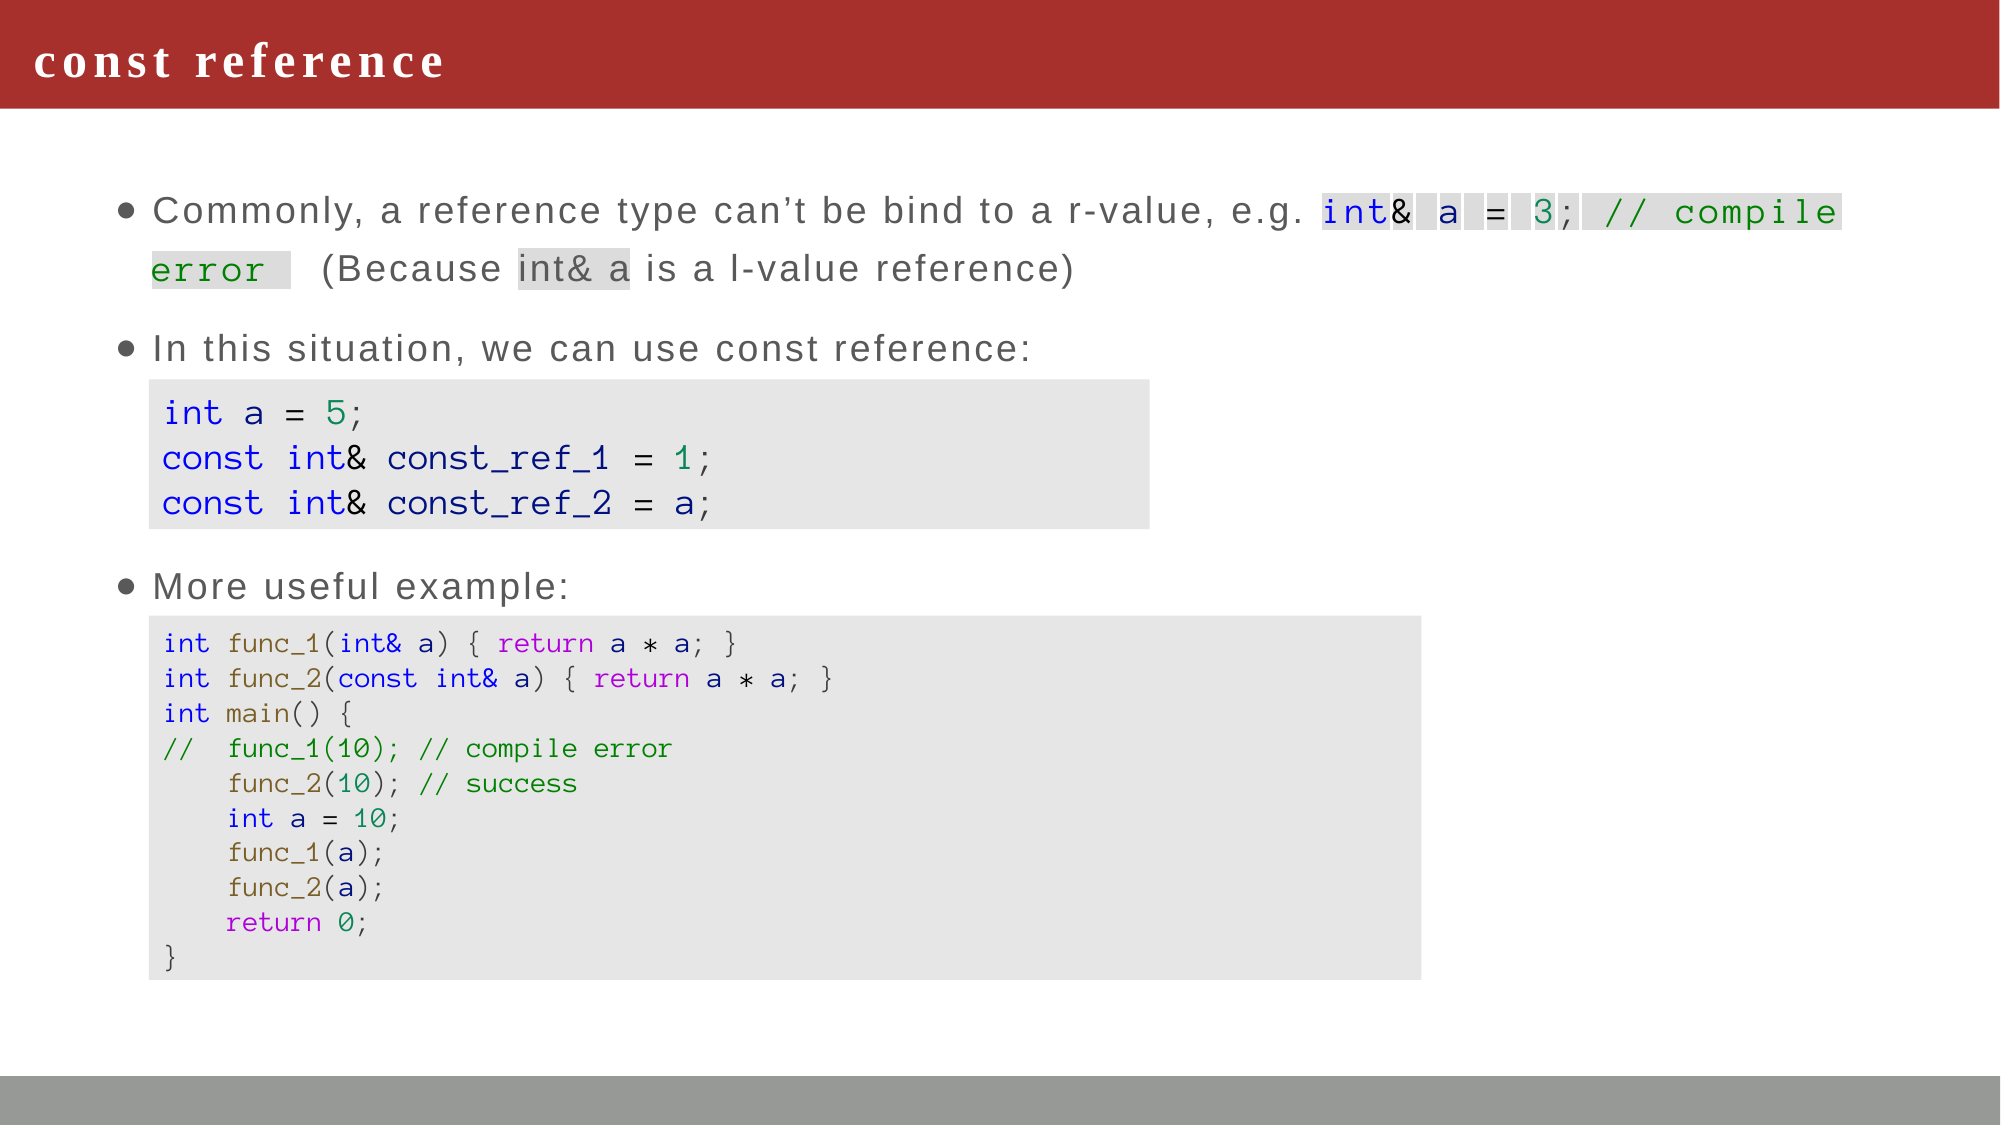

# const reference
Commonly, a reference type can’t be bind to a r-value, e.g. int& a = 3; // compile error   (Because int& a is a l-value reference)
In this situation, we can use const reference:

More useful example:
int a = 5;
const int& const_ref_1 = 1;
const int& const_ref_2 = a;
int func_1(int& a) { return a * a; }
int func_2(const int& a) { return a * a; }
int main() {
//  func_1(10); // compile error
    func_2(10); // success
    int a = 10;
    func_1(a);
    func_2(a);
    return 0;
}
36